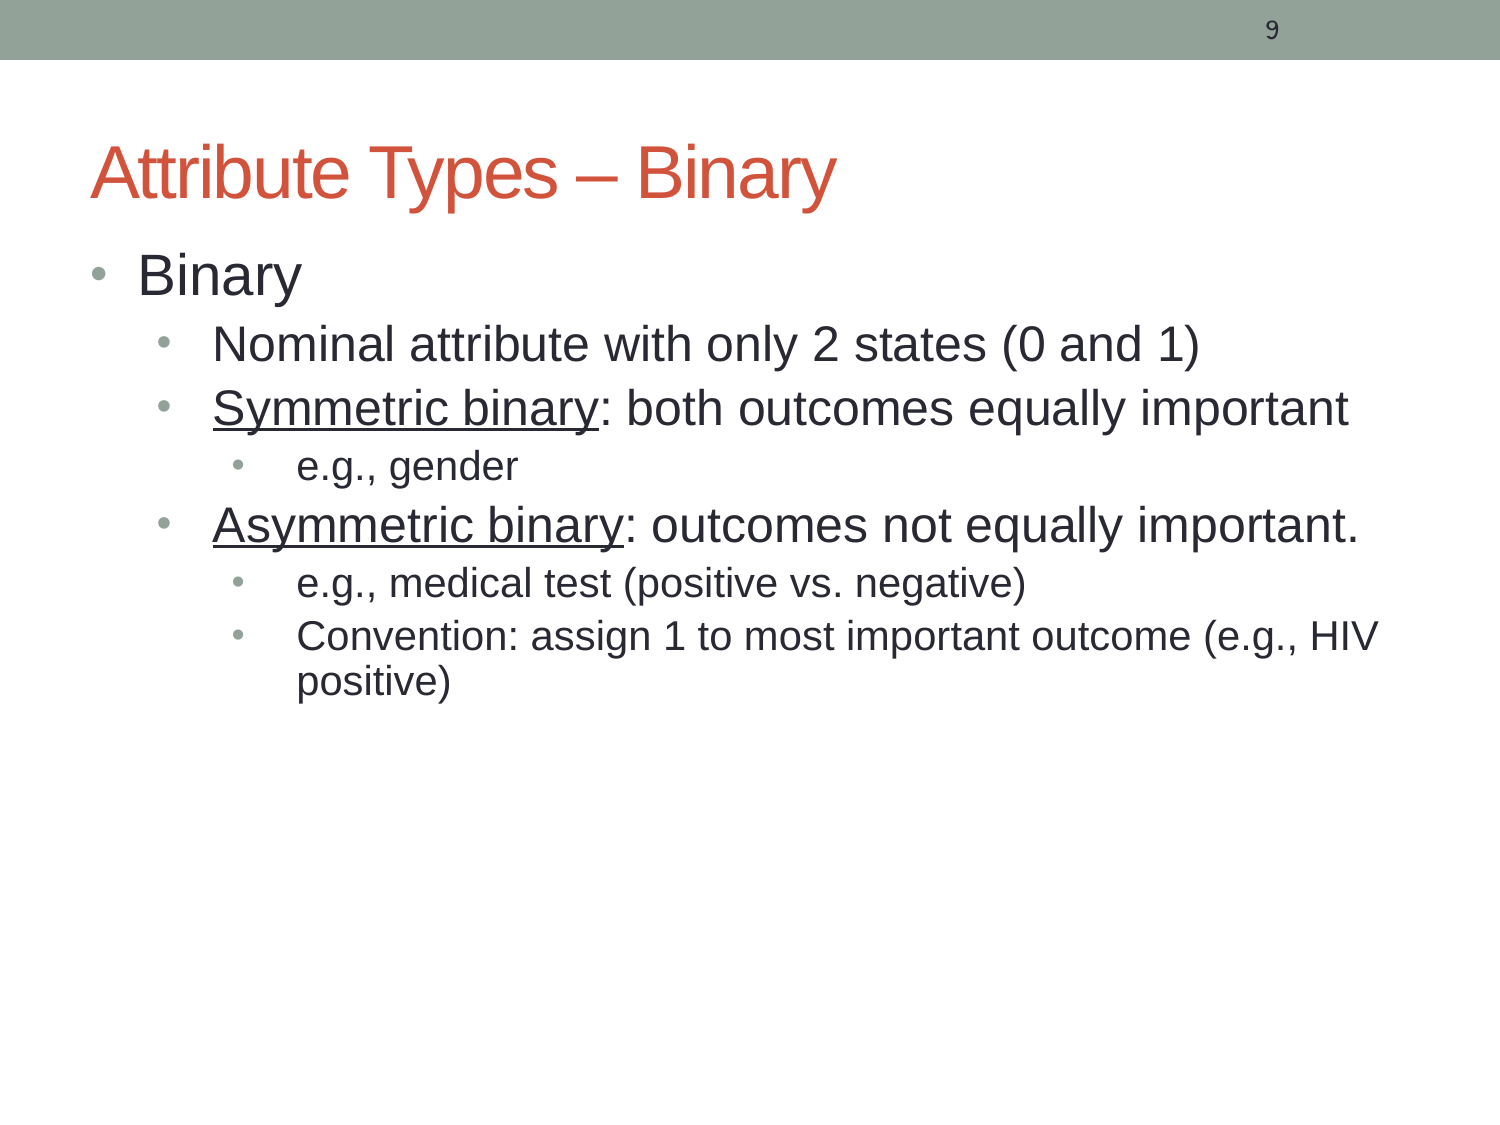

9
# Attribute Types – Binary
Binary
Nominal attribute with only 2 states (0 and 1)
Symmetric binary: both outcomes equally important
e.g., gender
Asymmetric binary: outcomes not equally important.
e.g., medical test (positive vs. negative)
Convention: assign 1 to most important outcome (e.g., HIV positive)